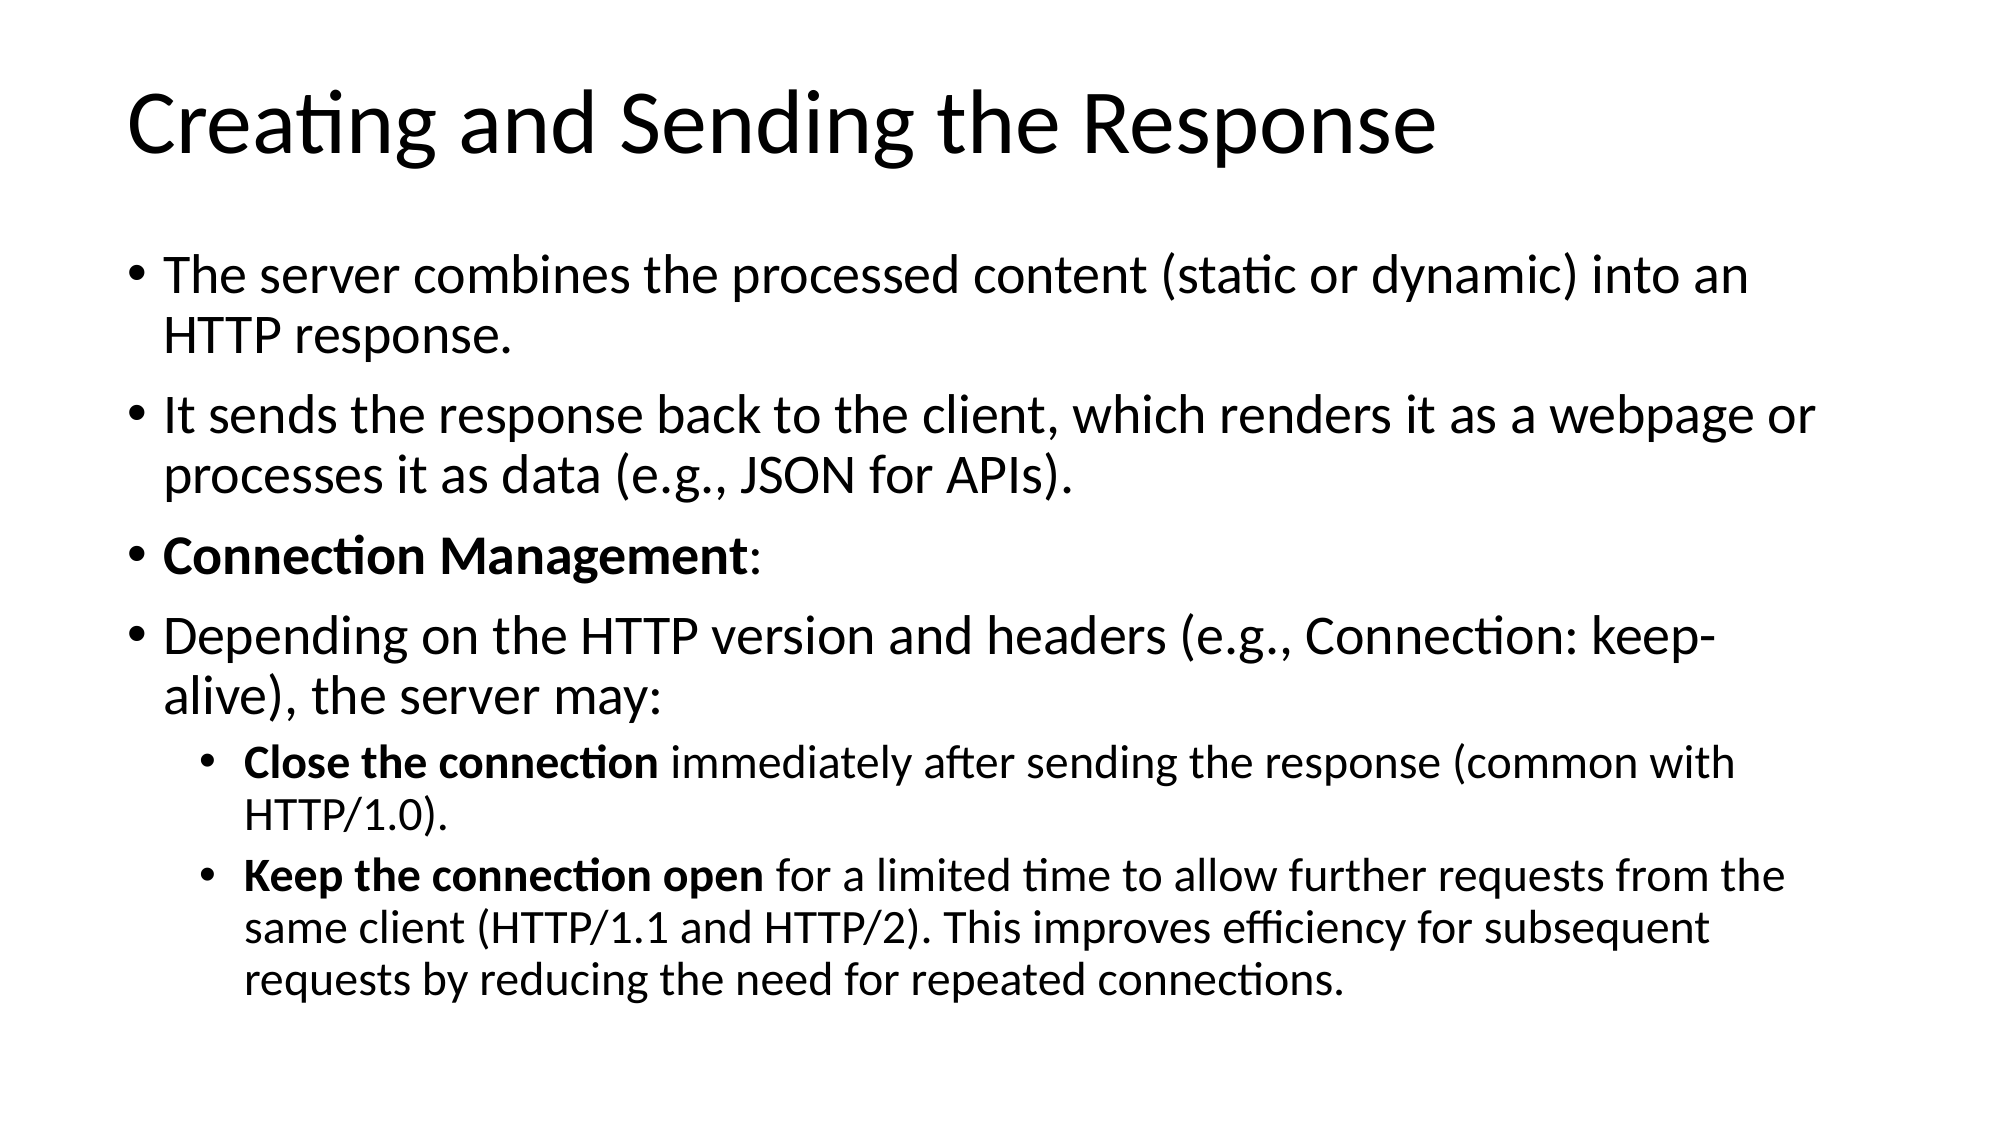

# Creating and Sending the Response
The server combines the processed content (static or dynamic) into an HTTP response.
It sends the response back to the client, which renders it as a webpage or processes it as data (e.g., JSON for APIs).
Connection Management:
Depending on the HTTP version and headers (e.g., Connection: keep-alive), the server may:
Close the connection immediately after sending the response (common with HTTP/1.0).
Keep the connection open for a limited time to allow further requests from the same client (HTTP/1.1 and HTTP/2). This improves efficiency for subsequent requests by reducing the need for repeated connections.

53